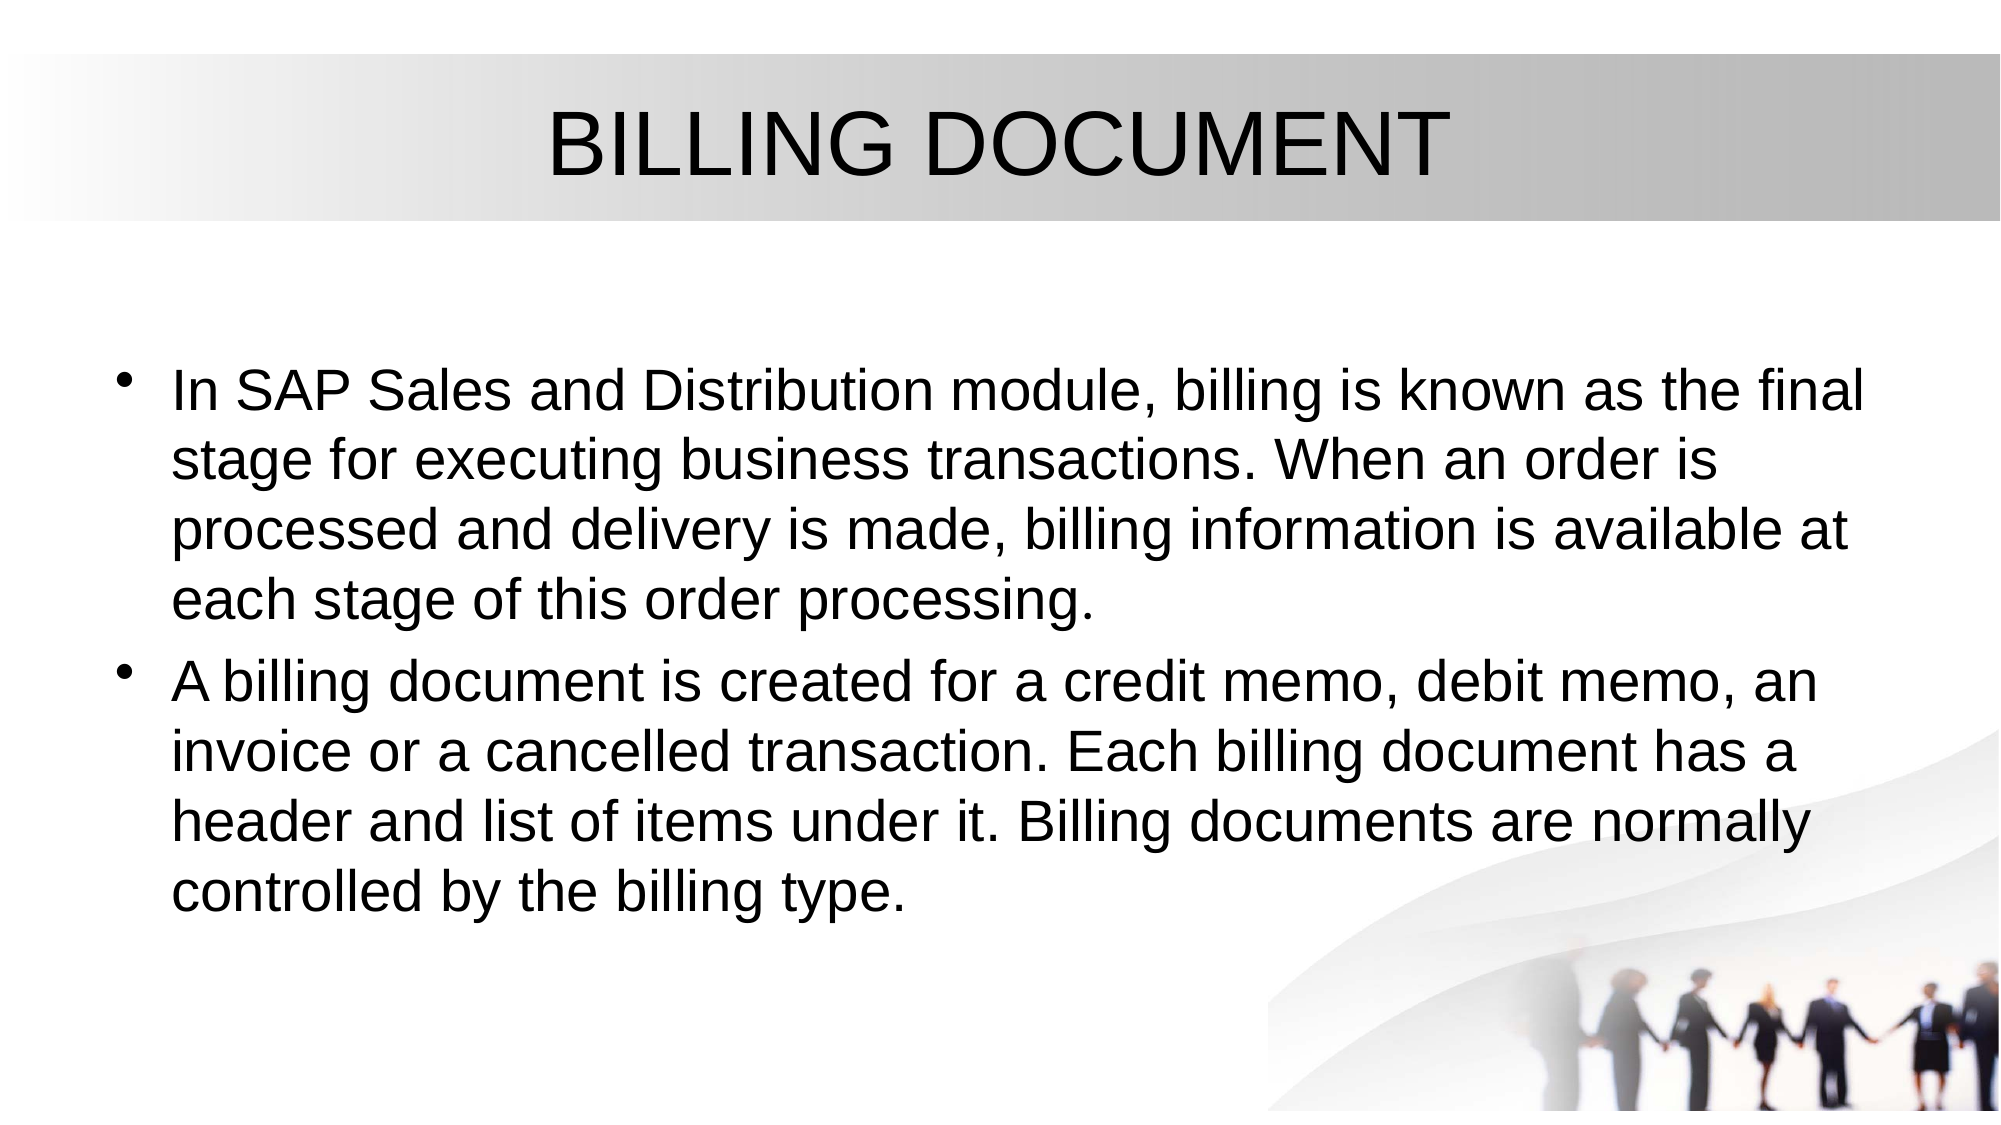

# BILLING DOCUMENT

In SAP Sales and Distribution module, billing is known as the final stage for executing business transactions. When an order is processed and delivery is made, billing information is available at each stage of this order processing.
A billing document is created for a credit memo, debit memo, an invoice or a cancelled transaction. Each billing document has a header and list of items under it. Billing documents are normally controlled by the billing type.